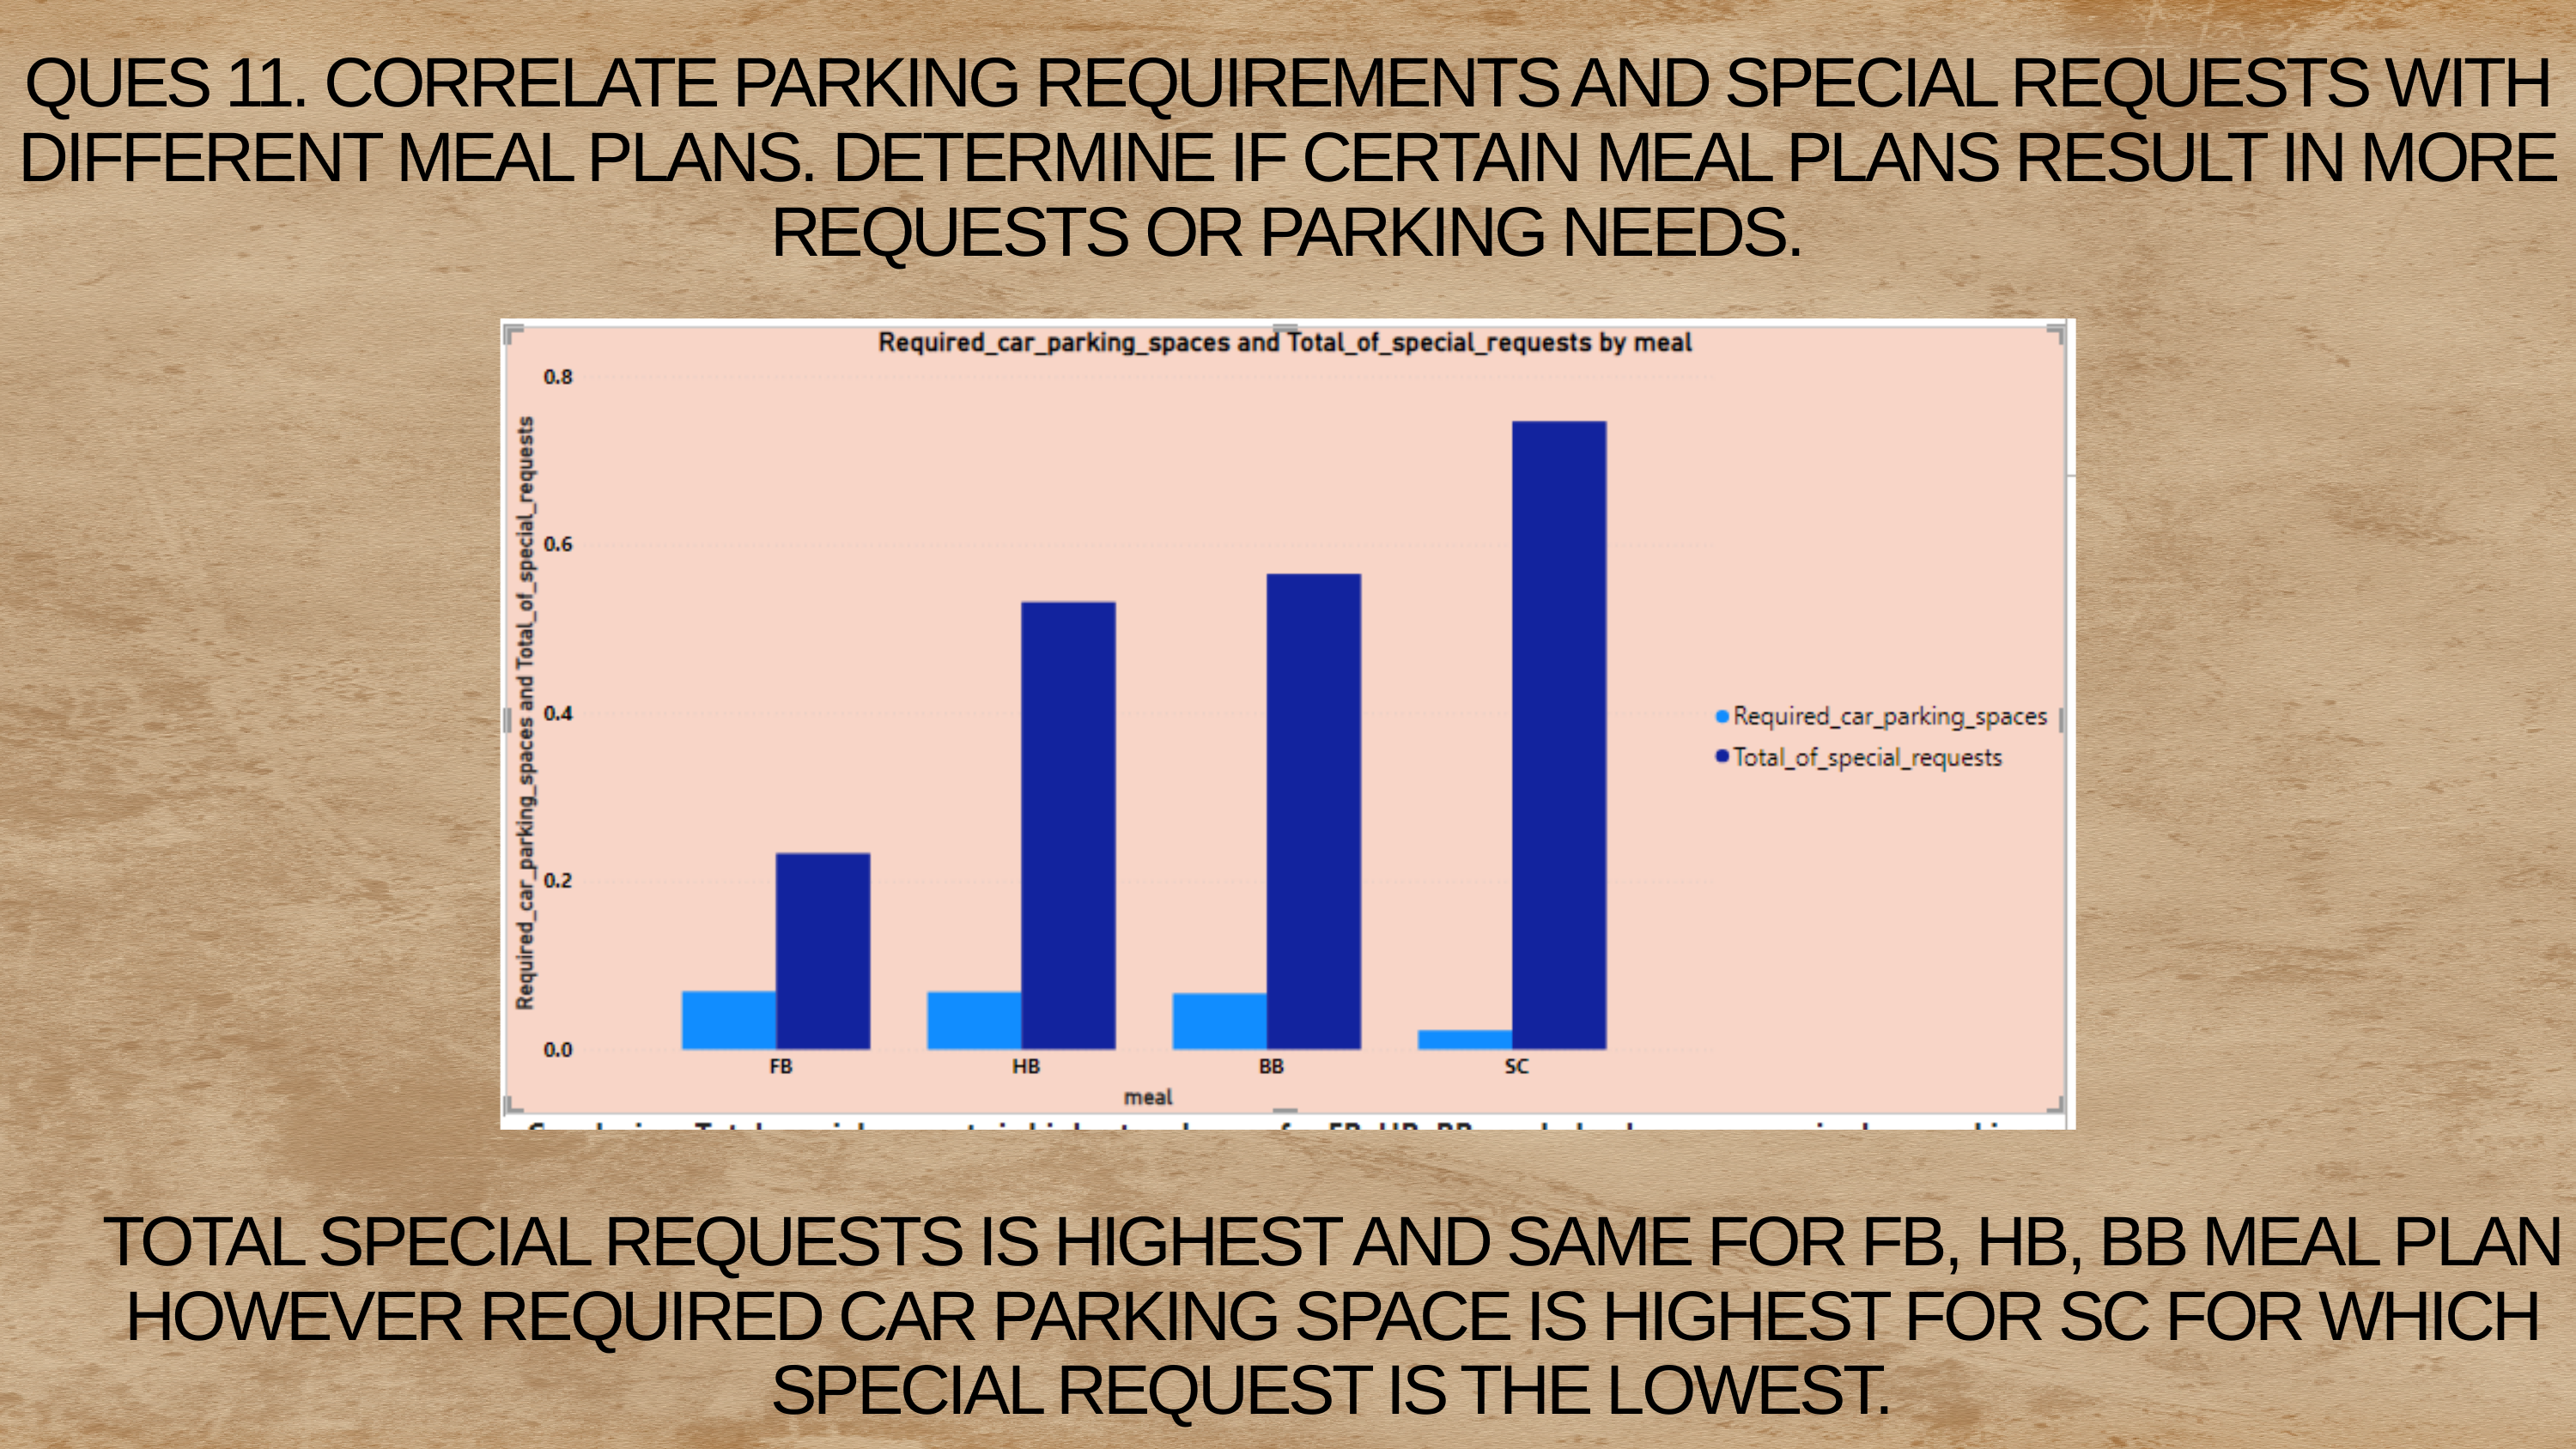

QUES 11. CORRELATE PARKING REQUIREMENTS AND SPECIAL REQUESTS WITH DIFFERENT MEAL PLANS. DETERMINE IF CERTAIN MEAL PLANS RESULT IN MORE REQUESTS OR PARKING NEEDS.

TOTAL SPECIAL REQUESTS IS HIGHEST AND SAME FOR FB, HB, BB MEAL PLAN HOWEVER REQUIRED CAR PARKING SPACE IS HIGHEST FOR SC FOR WHICH SPECIAL REQUEST IS THE LOWEST.